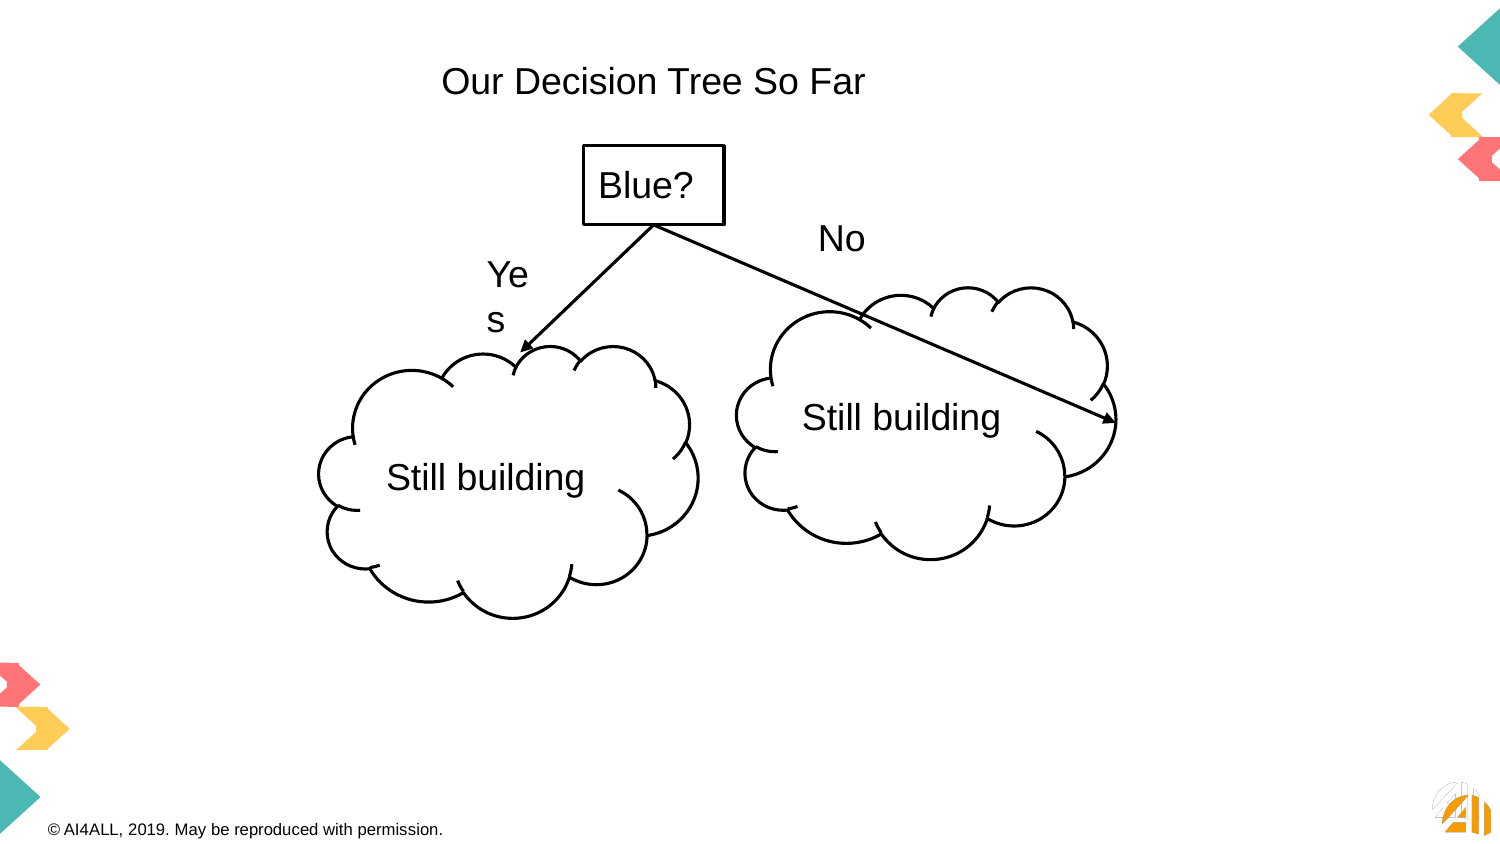

Our Decision Tree So Far
Blue?
No
Yes

Still building
Still building